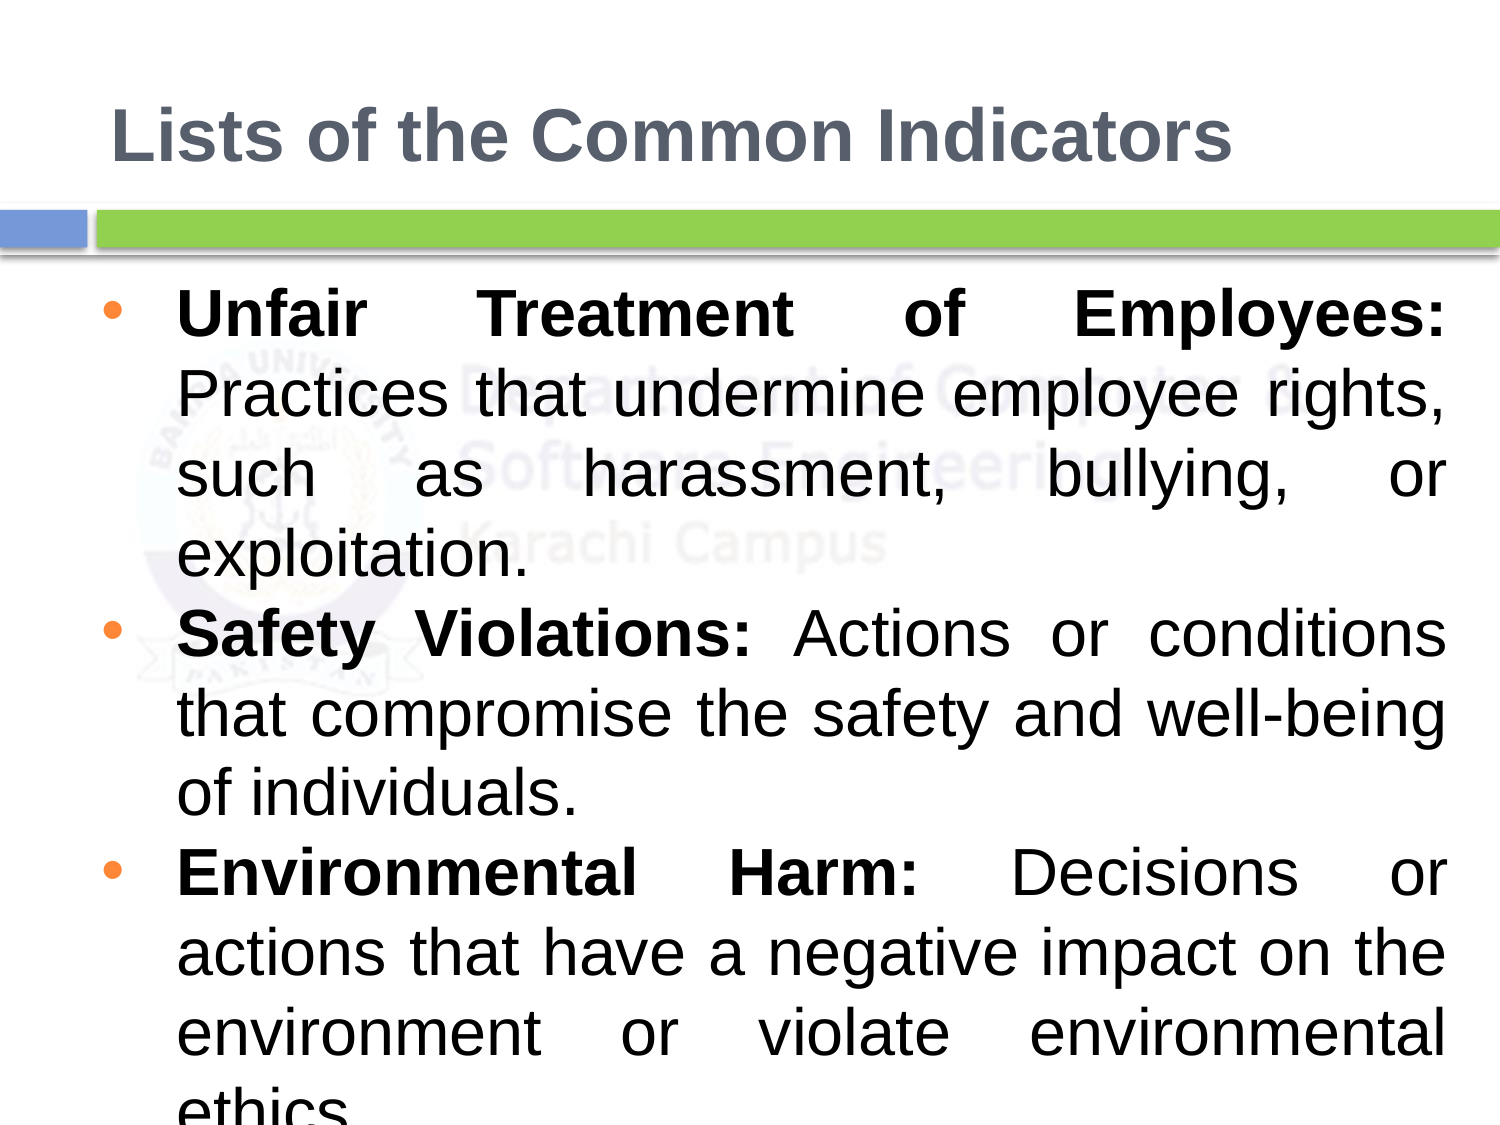

# Lists of the Common Indicators
Unfair Treatment of Employees: Practices that undermine employee rights, such as harassment, bullying, or exploitation.
Safety Violations: Actions or conditions that compromise the safety and well-being of individuals.
Environmental Harm: Decisions or actions that have a negative impact on the environment or violate environmental ethics.